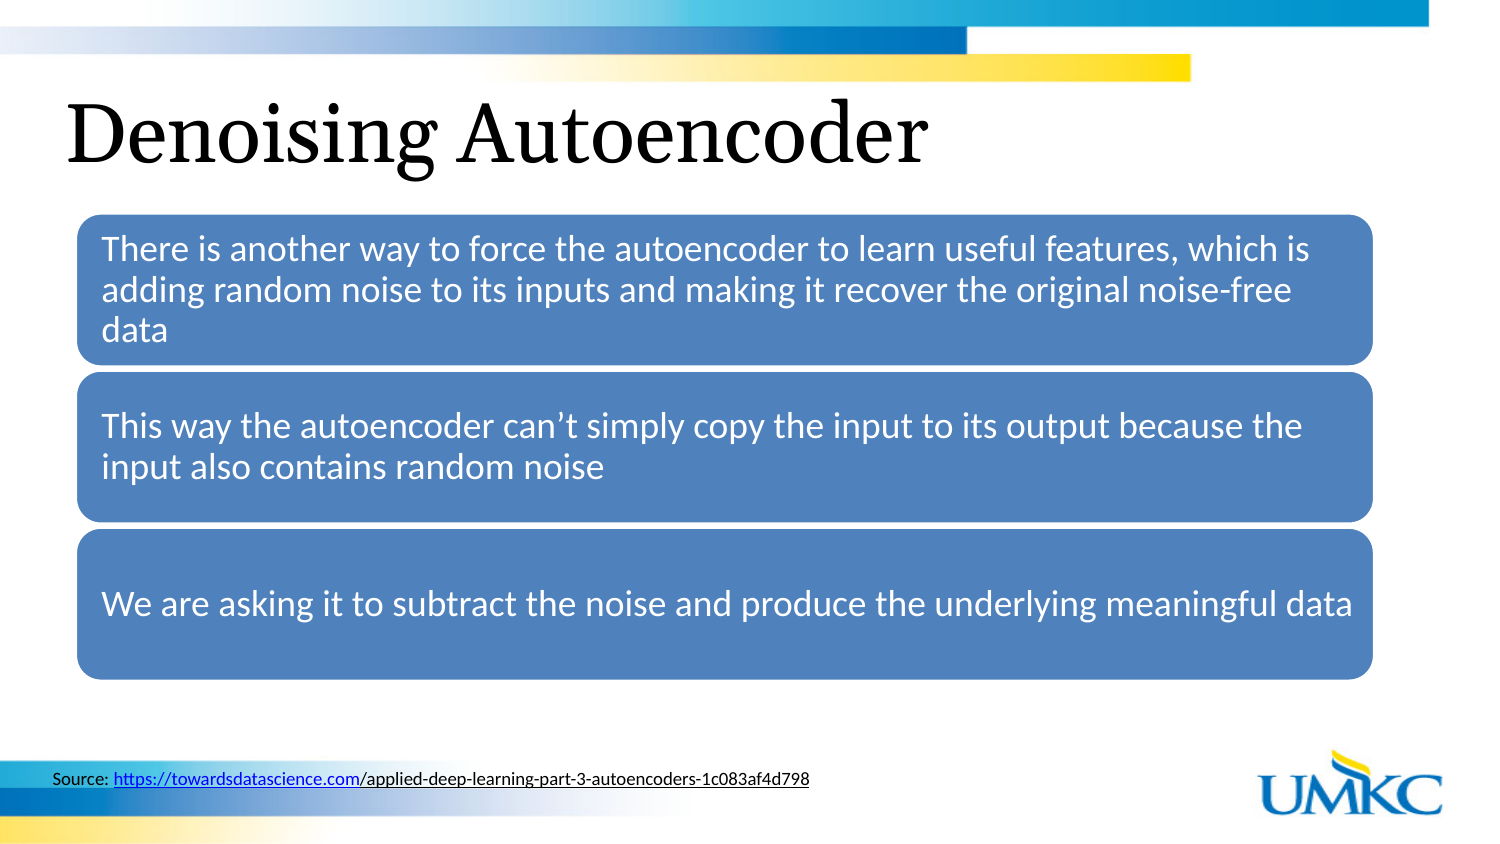

Denoising Autoencoder

There is another way to force the autoencoder to learn useful features, which is adding random noise to its inputs and making it recover the original noise-free data
This way the autoencoder can’t simply copy the input to its output because the input also contains random noise
We are asking it to subtract the noise and produce the underlying meaningful data
Source: https://towardsdatascience.com/applied-deep-learning-part-3-autoencoders-1c083af4d798